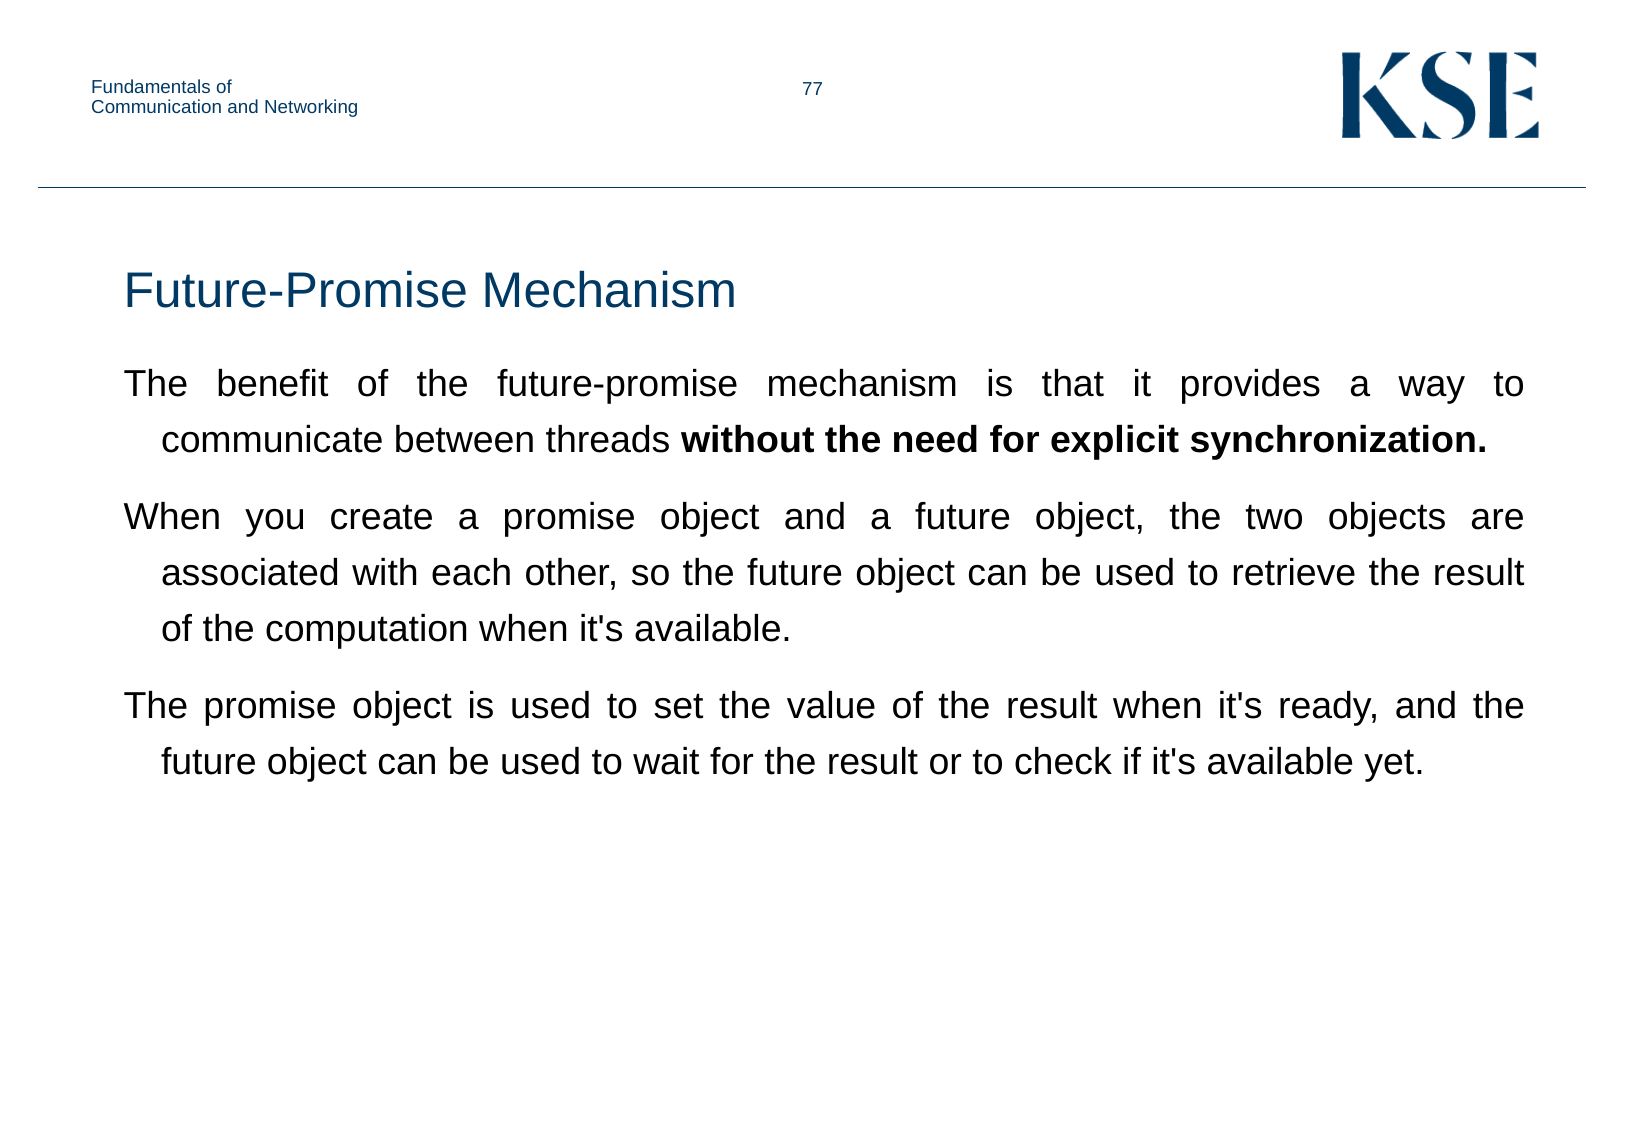

Fundamentals of Communication and Networking
Future-Promise Mechanism
The benefit of the future-promise mechanism is that it provides a way to communicate between threads without the need for explicit synchronization.
When you create a promise object and a future object, the two objects are associated with each other, so the future object can be used to retrieve the result of the computation when it's available.
The promise object is used to set the value of the result when it's ready, and the future object can be used to wait for the result or to check if it's available yet.